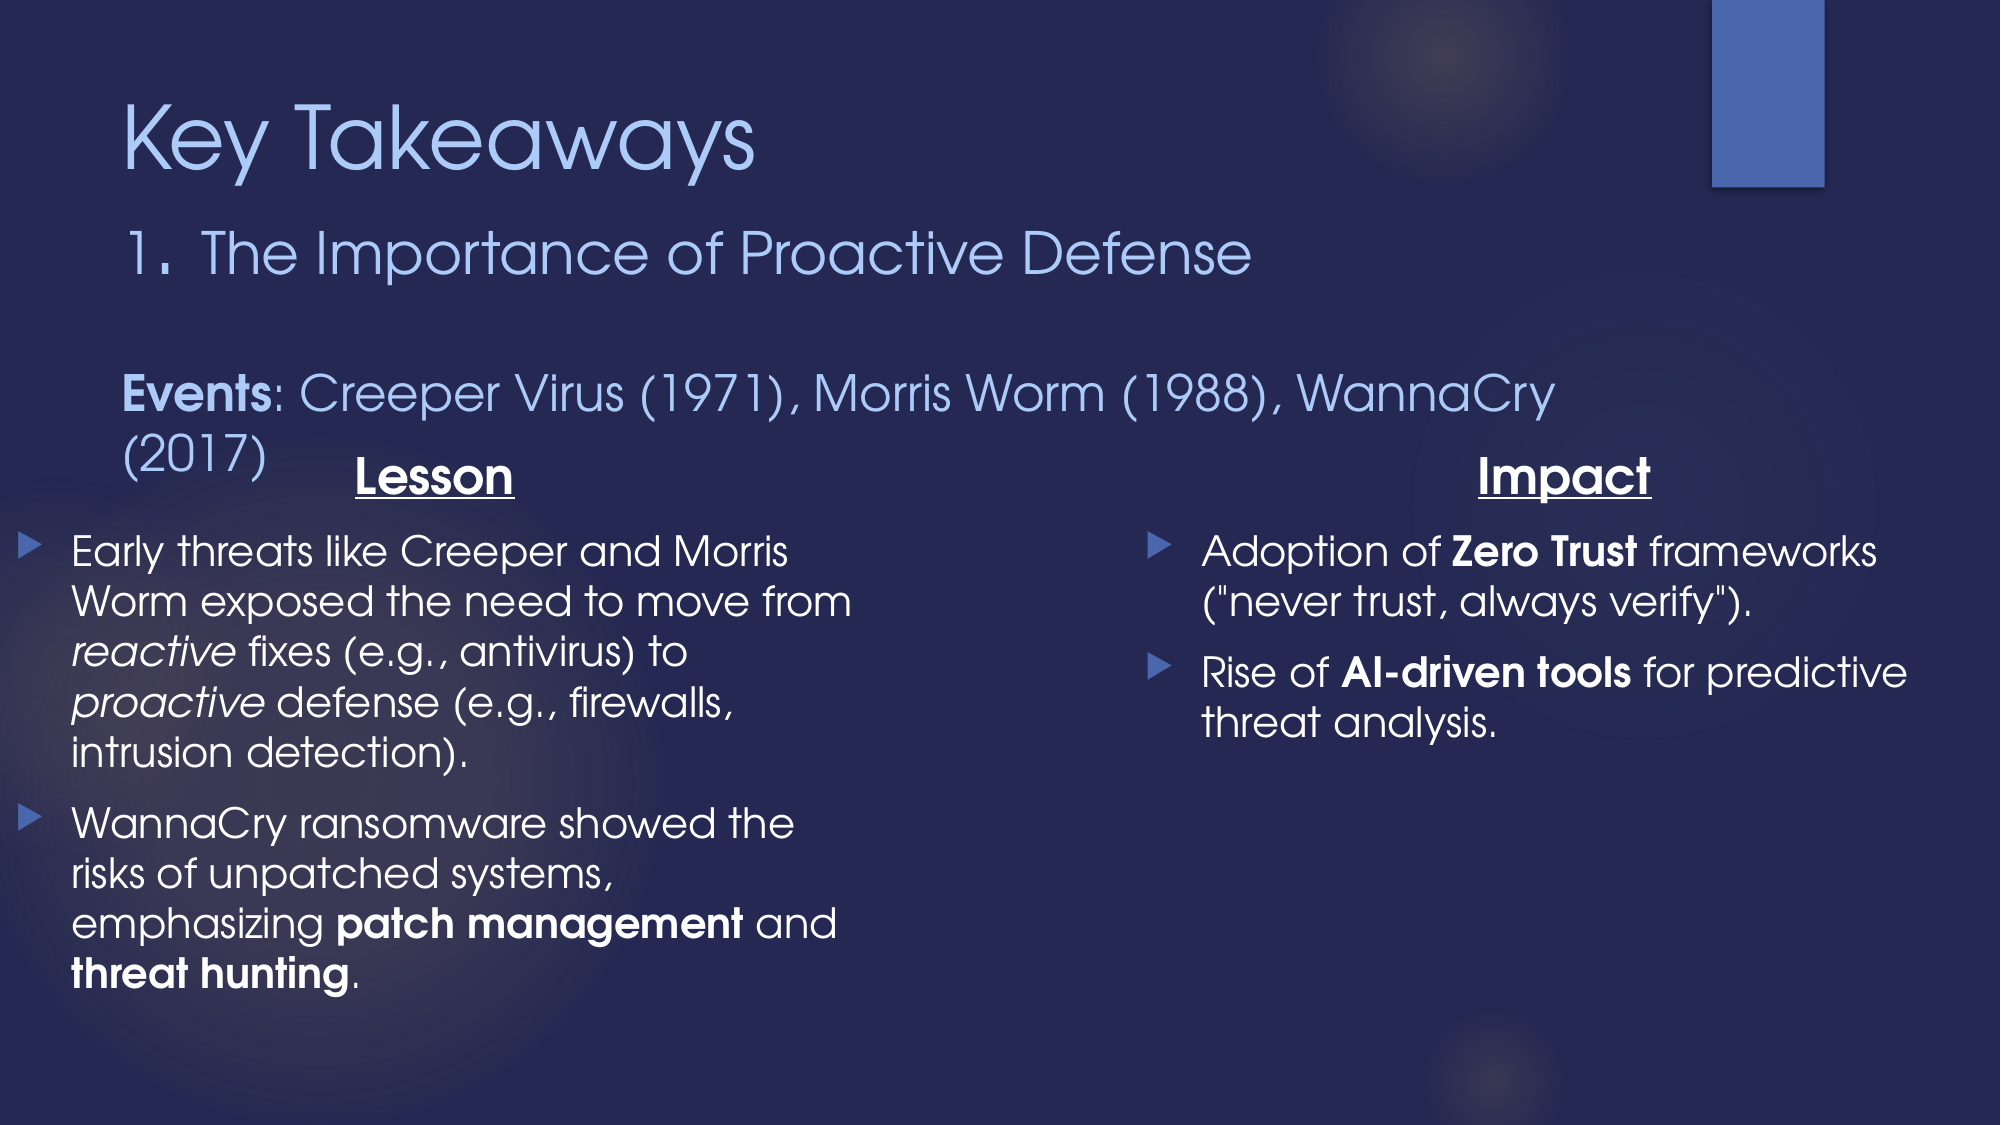

# Key Takeaways 1. The Importance of Proactive Defense Events: Creeper Virus (1971), Morris Worm (1988), WannaCry (2017)
Lesson
Early threats like Creeper and Morris Worm exposed the need to move from reactive fixes (e.g., antivirus) to proactive defense (e.g., firewalls, intrusion detection).
WannaCry ransomware showed the risks of unpatched systems, emphasizing patch management and threat hunting.
Impact
Adoption of Zero Trust frameworks ("never trust, always verify").
Rise of AI-driven tools for predictive threat analysis.